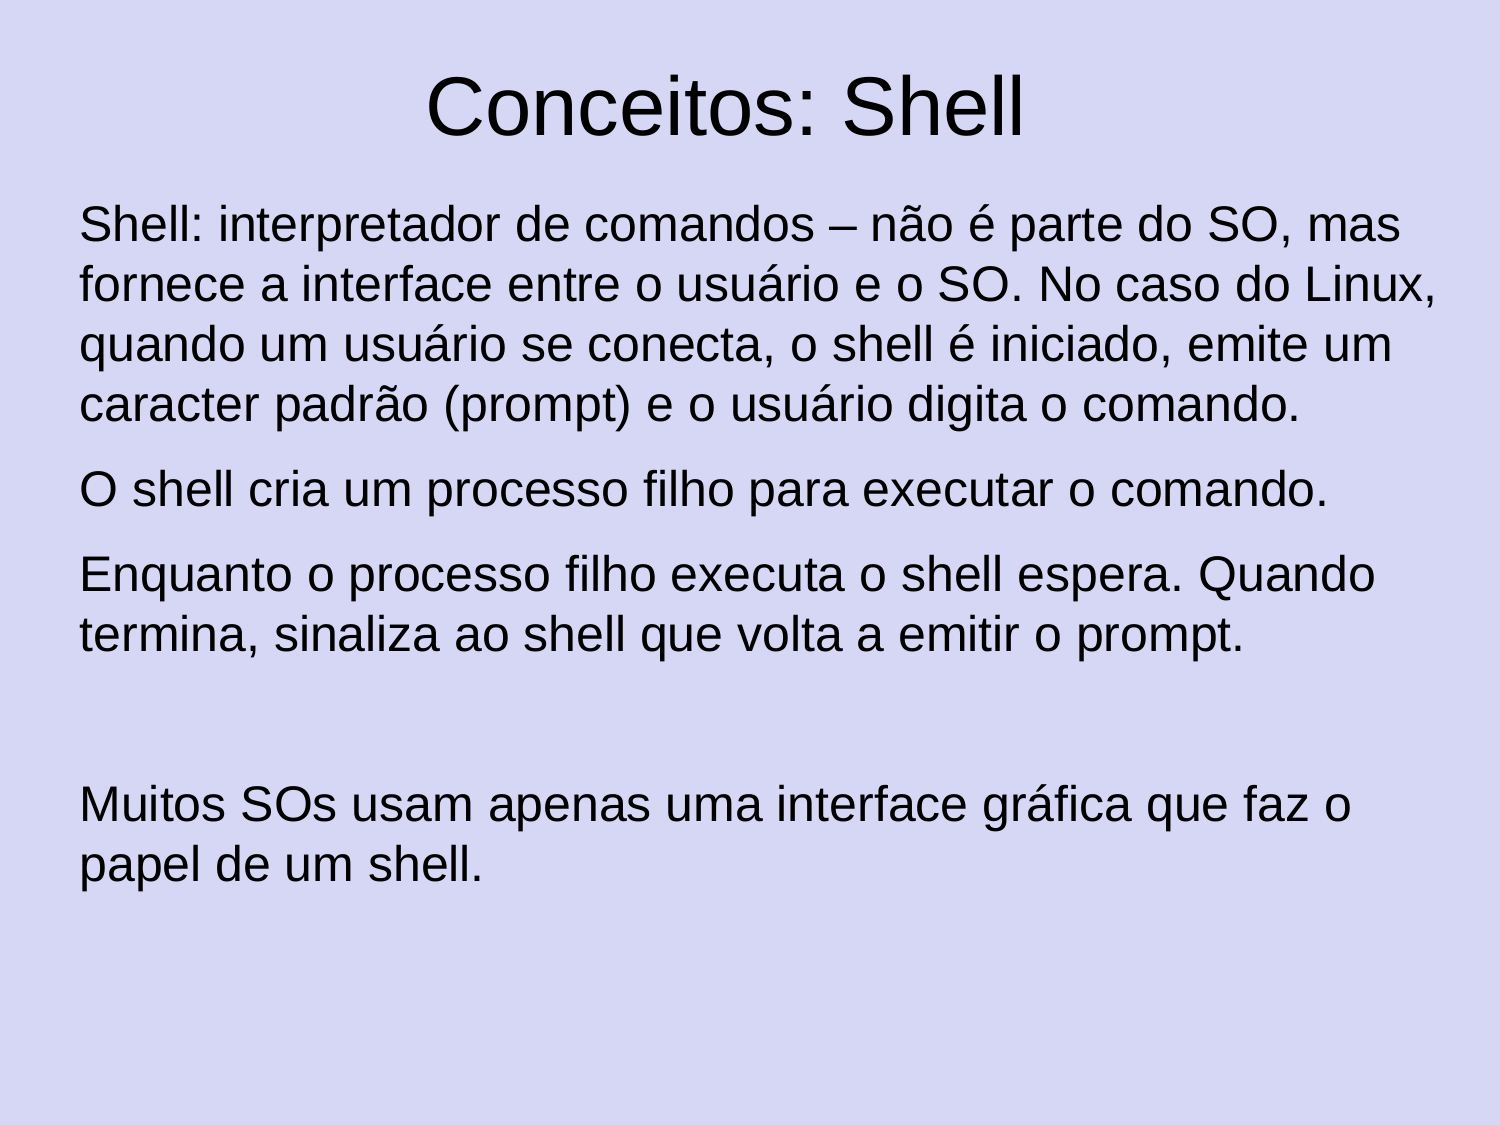

# Conceitos: Shell
Shell: interpretador de comandos – não é parte do SO, mas fornece a interface entre o usuário e o SO. No caso do Linux, quando um usuário se conecta, o shell é iniciado, emite um caracter padrão (prompt) e o usuário digita o comando.
O shell cria um processo filho para executar o comando.
Enquanto o processo filho executa o shell espera. Quando termina, sinaliza ao shell que volta a emitir o prompt.

Muitos SOs usam apenas uma interface gráfica que faz o papel de um shell.